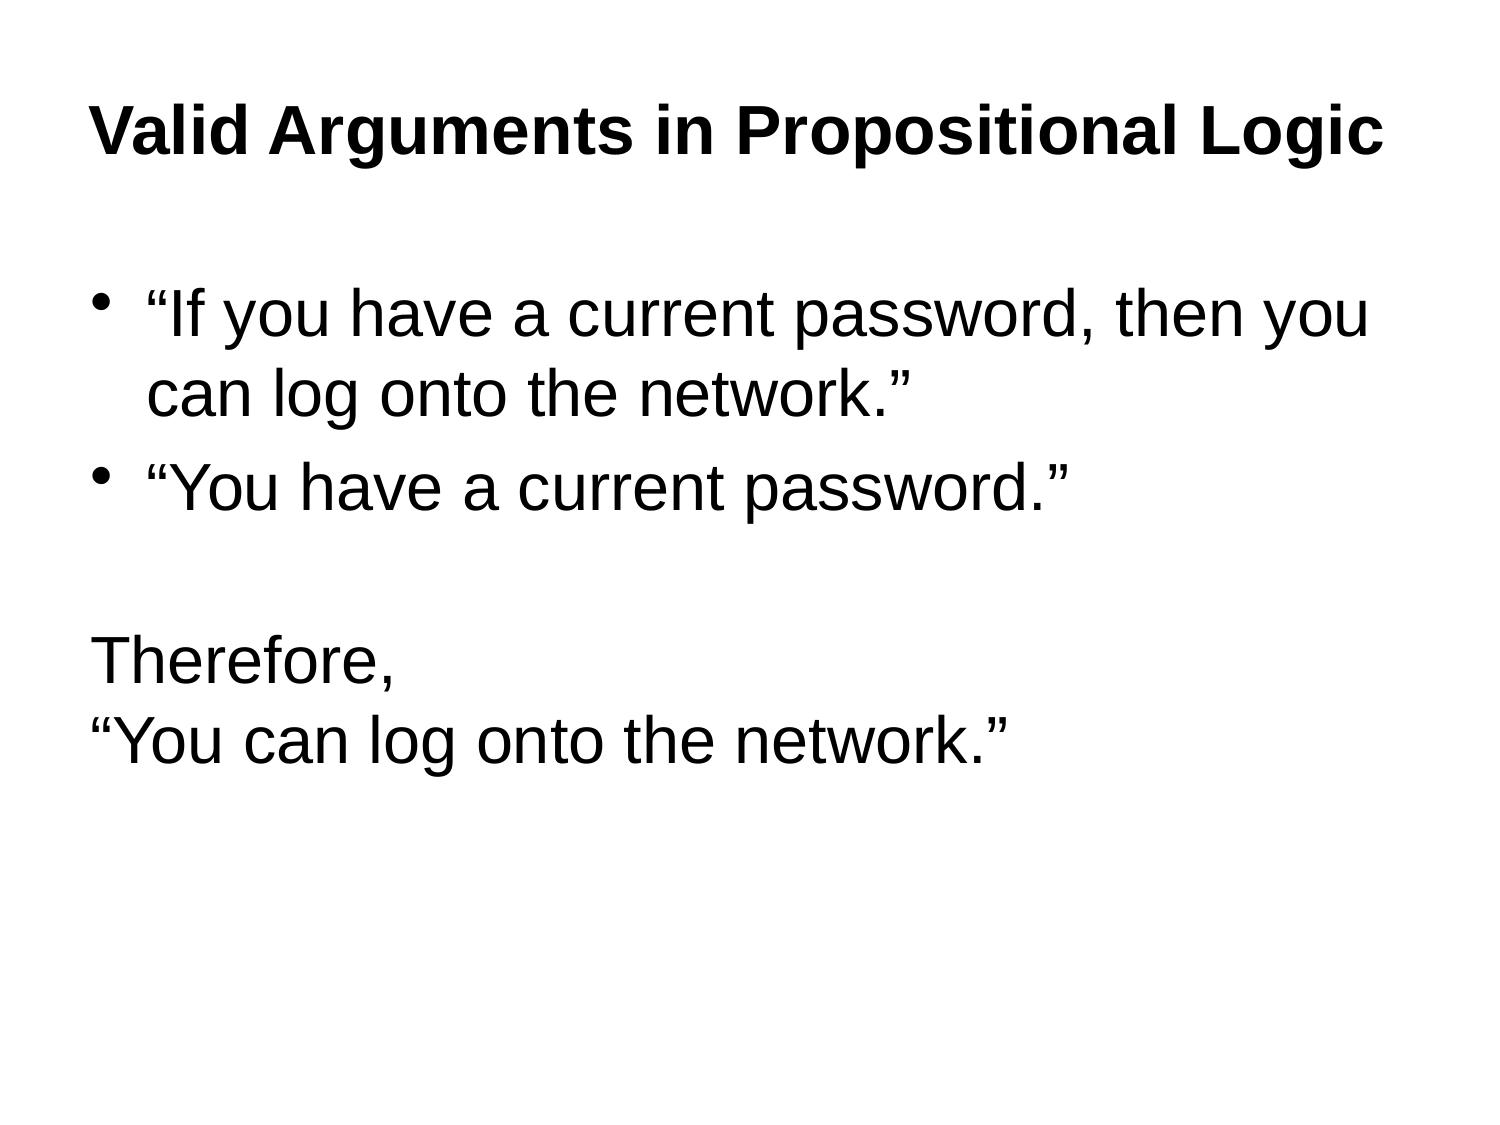

# Valid Arguments in Propositional Logic
“If you have a current password, then you can log onto the network.”
“You have a current password.”
Therefore,
“You can log onto the network.”